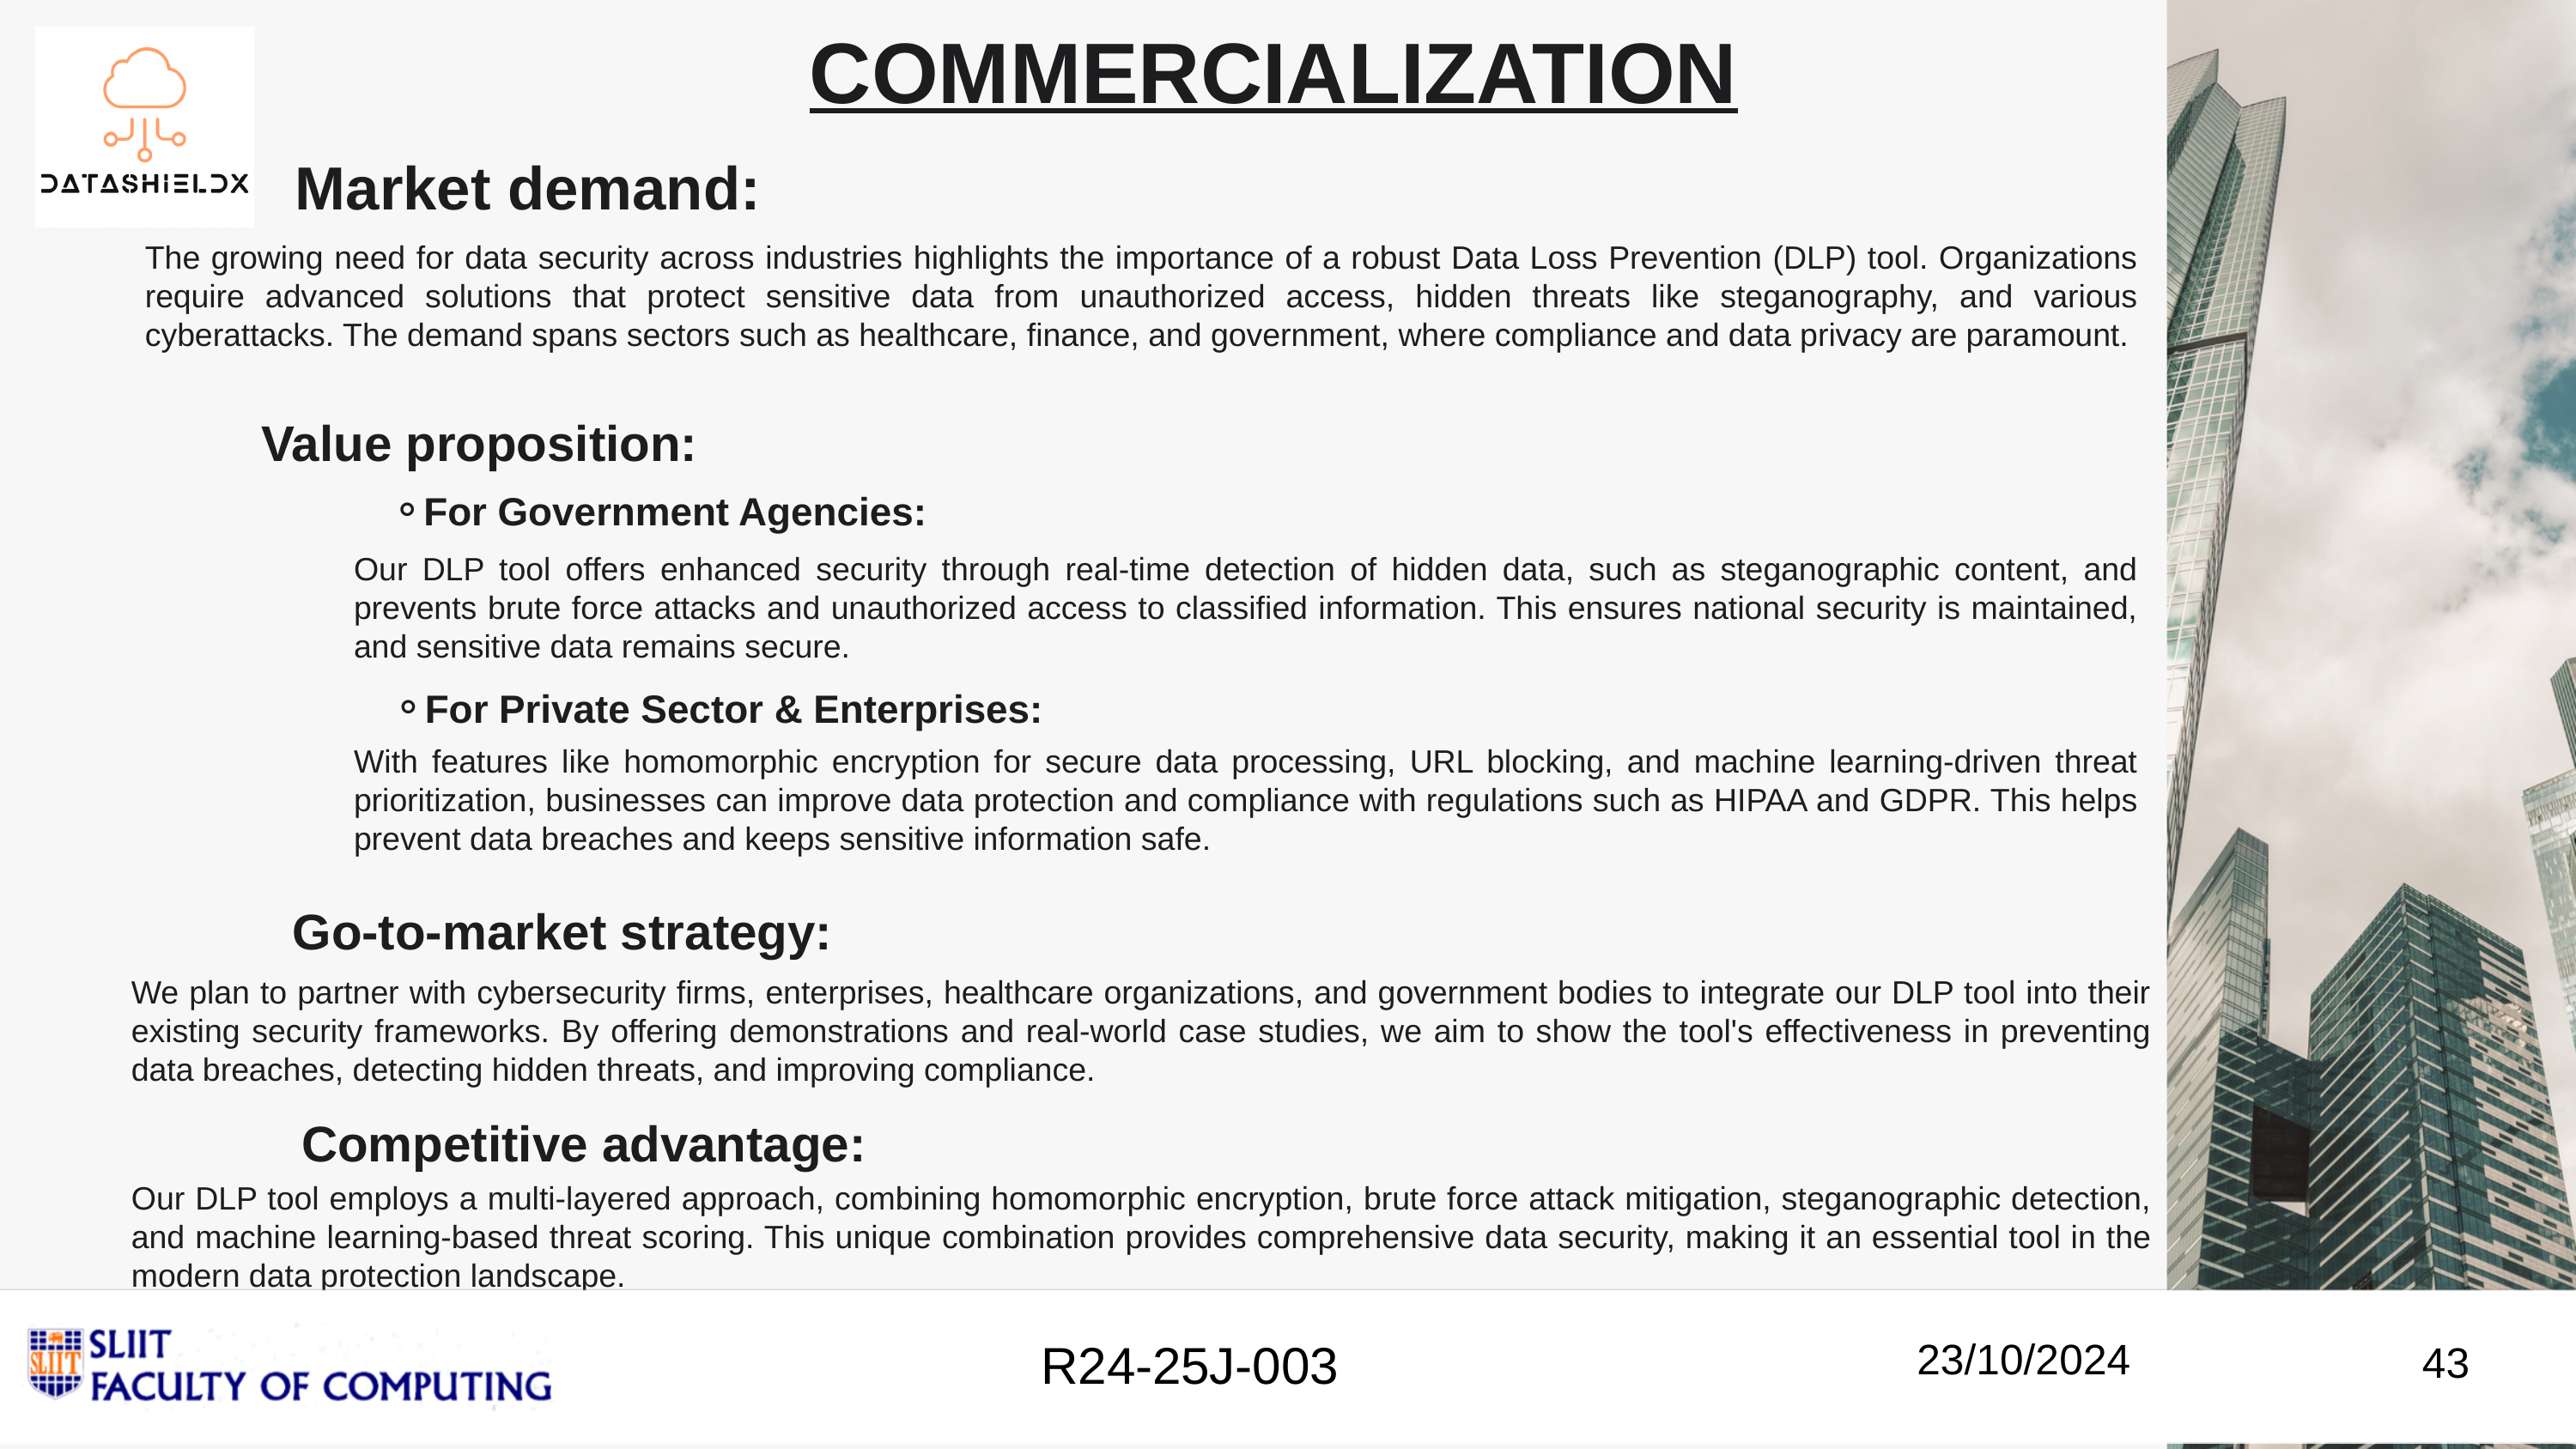

COMMERCIALIZATION

Market demand:
The growing need for data security across industries highlights the importance of a robust Data Loss Prevention (DLP) tool. Organizations require advanced solutions that protect sensitive data from unauthorized access, hidden threats like steganography, and various cyberattacks. The demand spans sectors such as healthcare, finance, and government, where compliance and data privacy are paramount.
Value proposition:
For Government Agencies:
Our DLP tool offers enhanced security through real-time detection of hidden data, such as steganographic content, and prevents brute force attacks and unauthorized access to classified information. This ensures national security is maintained, and sensitive data remains secure.
For Private Sector & Enterprises:
With features like homomorphic encryption for secure data processing, URL blocking, and machine learning-driven threat prioritization, businesses can improve data protection and compliance with regulations such as HIPAA and GDPR. This helps prevent data breaches and keeps sensitive information safe.
Go-to-market strategy:
We plan to partner with cybersecurity firms, enterprises, healthcare organizations, and government bodies to integrate our DLP tool into their existing security frameworks. By offering demonstrations and real-world case studies, we aim to show the tool's effectiveness in preventing data breaches, detecting hidden threats, and improving compliance.
Competitive advantage:
Our DLP tool employs a multi-layered approach, combining homomorphic encryption, brute force attack mitigation, steganographic detection, and machine learning-based threat scoring. This unique combination provides comprehensive data security, making it an essential tool in the modern data protection landscape.

R24-25J-003

23/10/2024
43